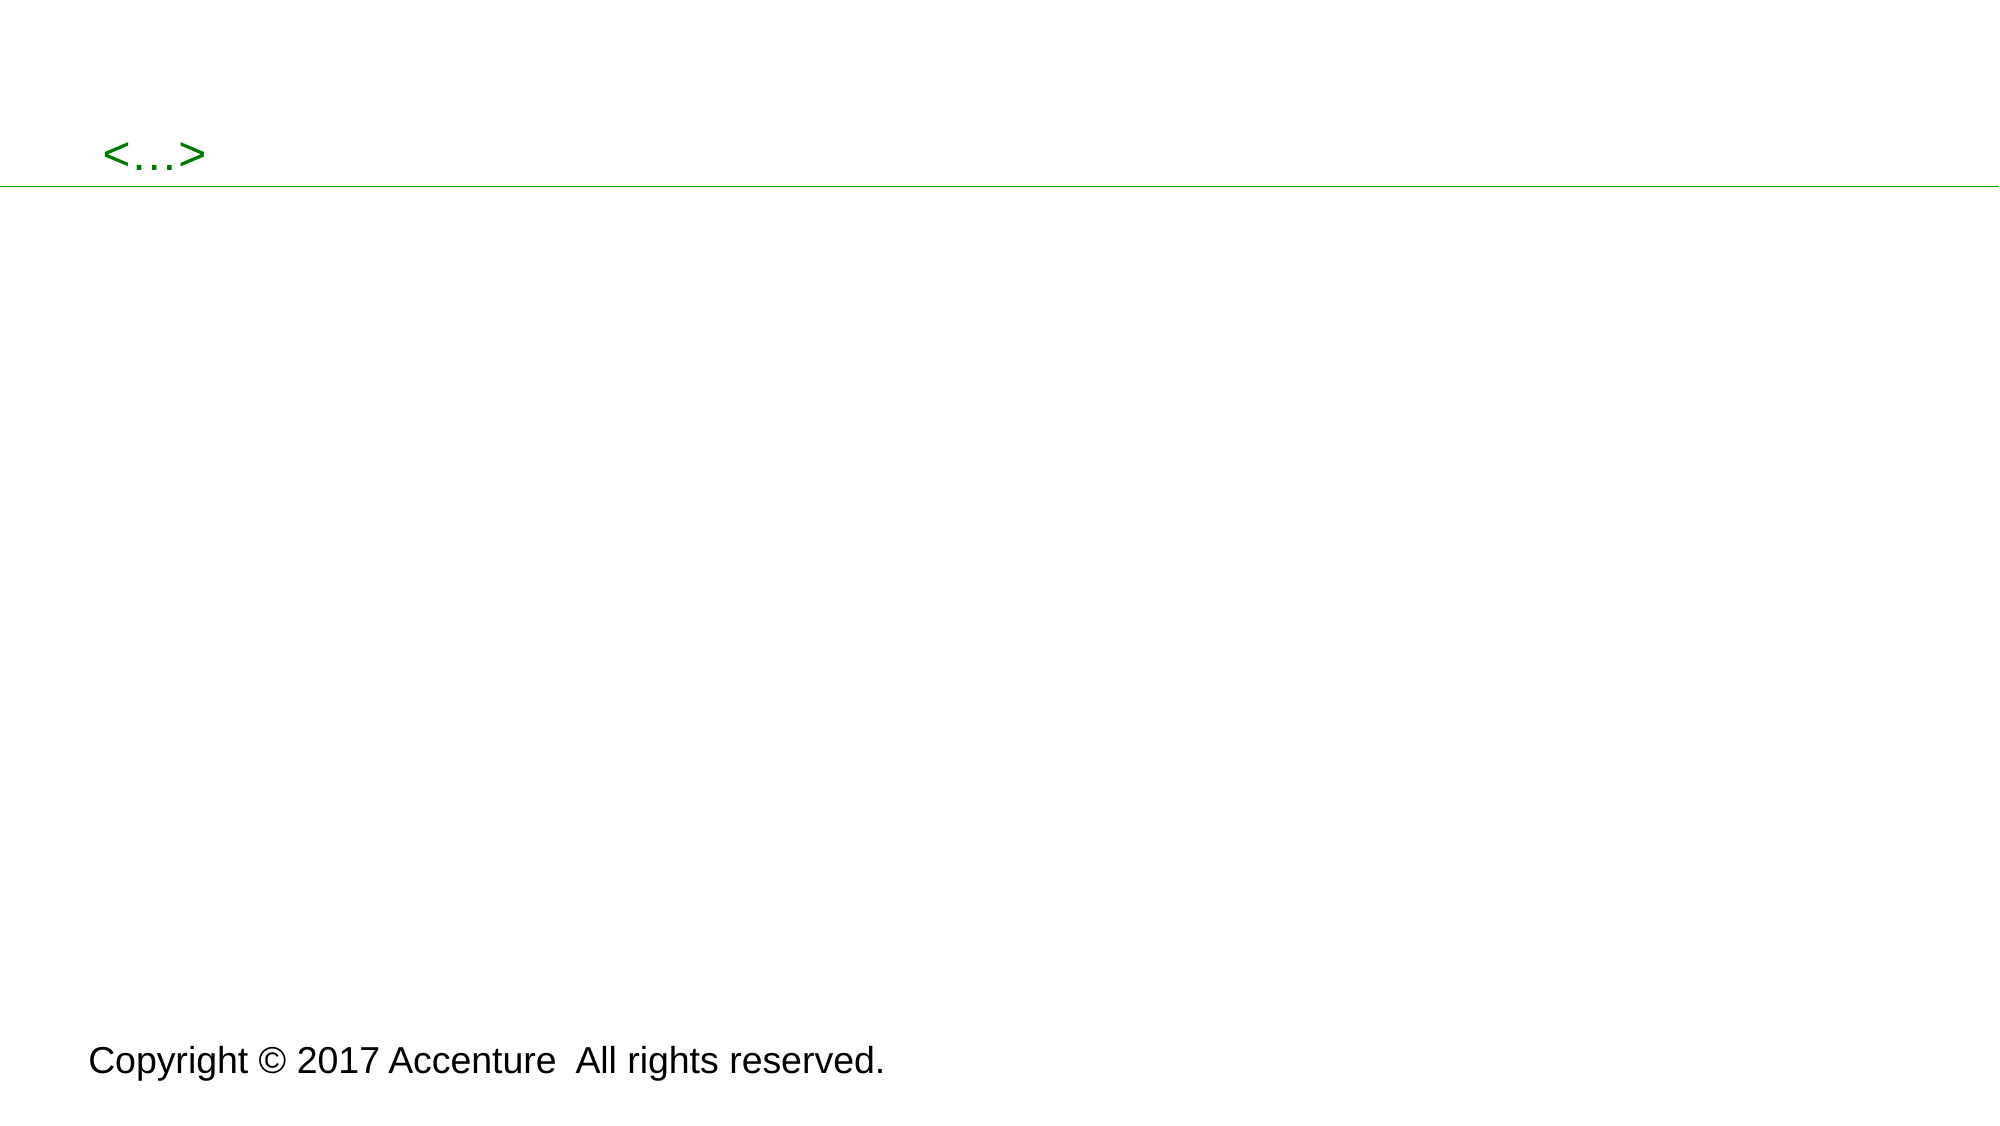

# <…>
Copyright © 2017 Accenture  All rights reserved.